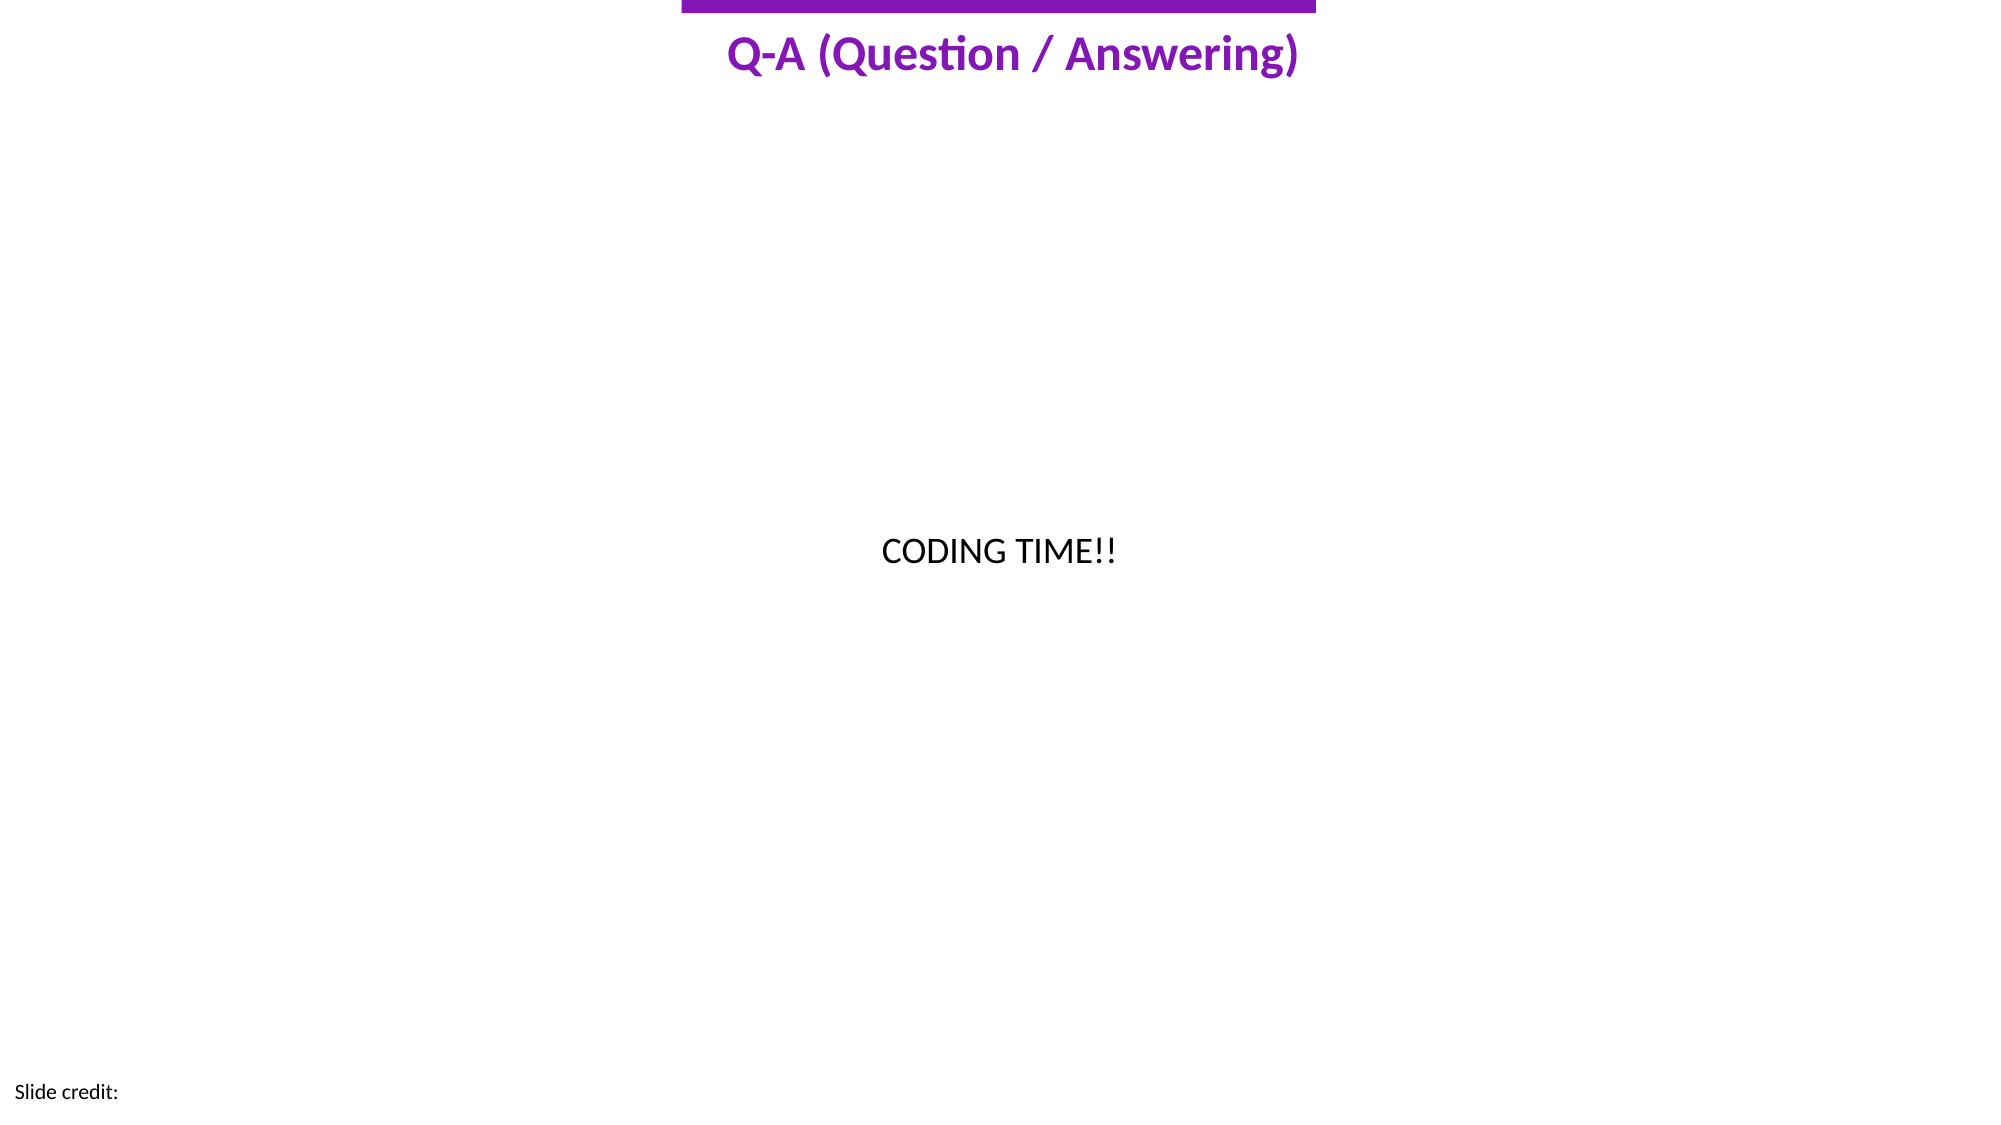

Q-A (Question / Answering)
CODING TIME!!
Slide credit: